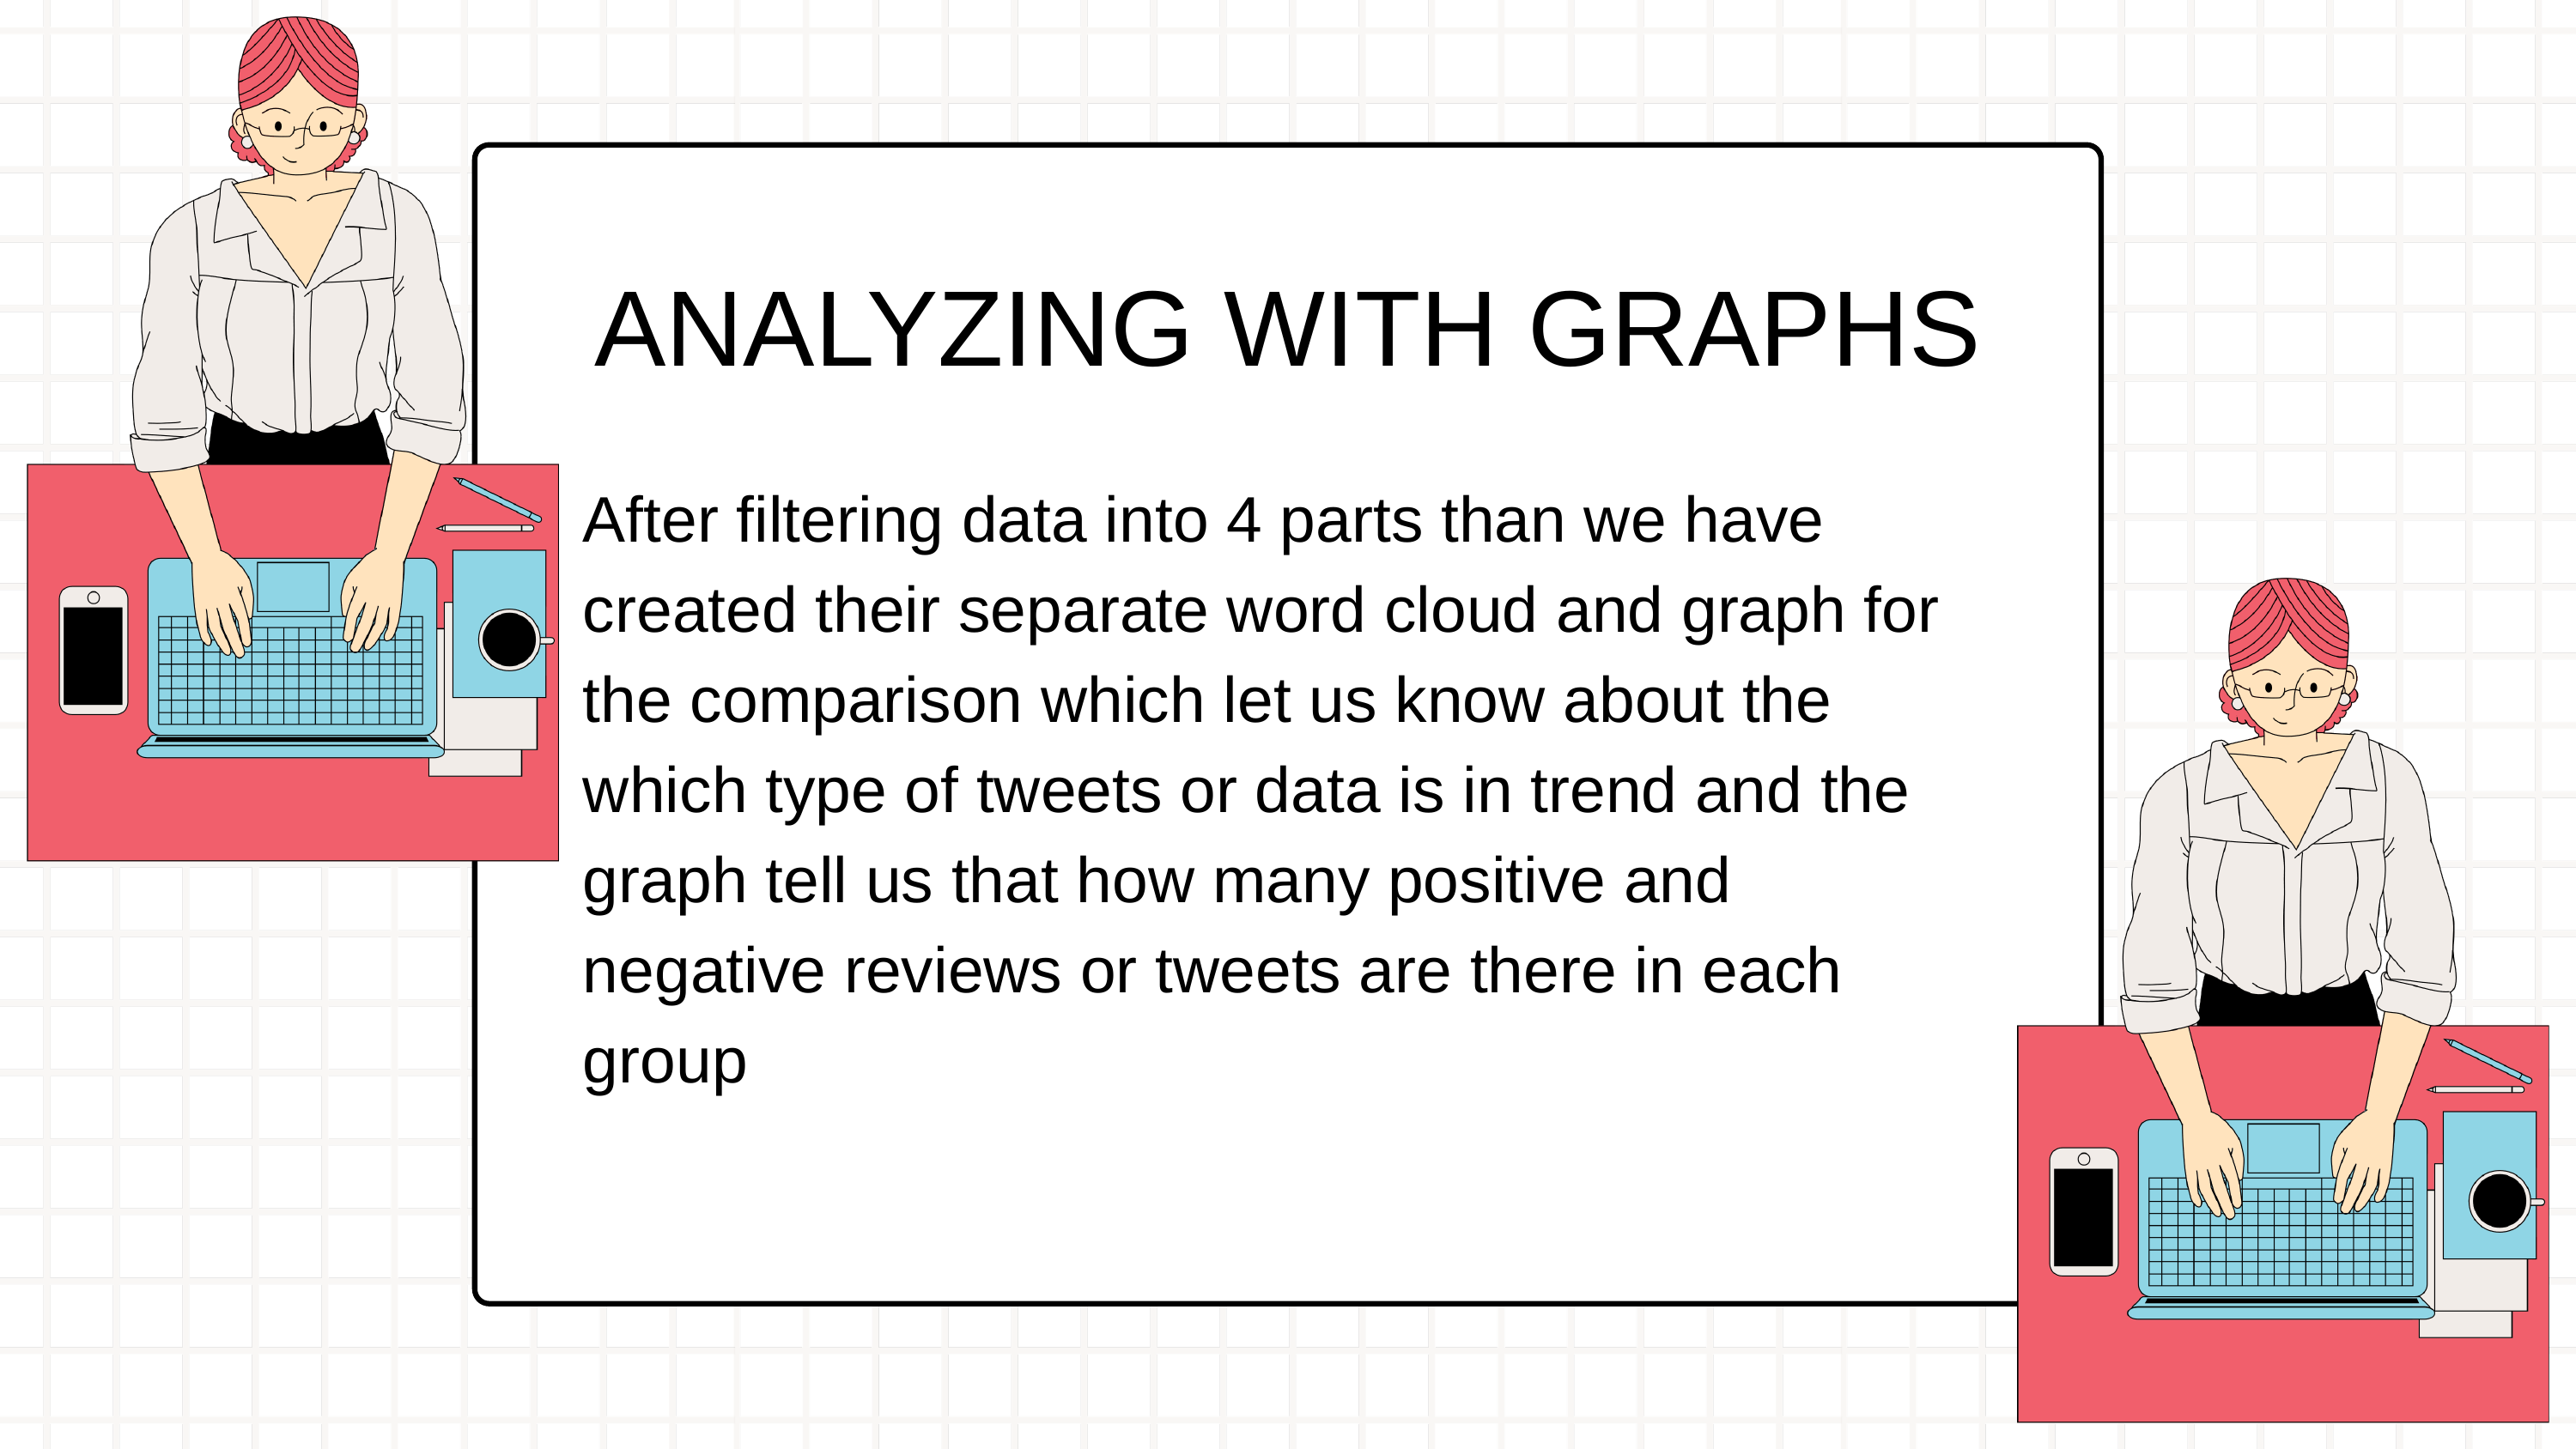

ANALYZING WITH GRAPHS
After filtering data into 4 parts than we have created their separate word cloud and graph for the comparison which let us know about the which type of tweets or data is in trend and the graph tell us that how many positive and negative reviews or tweets are there in each group